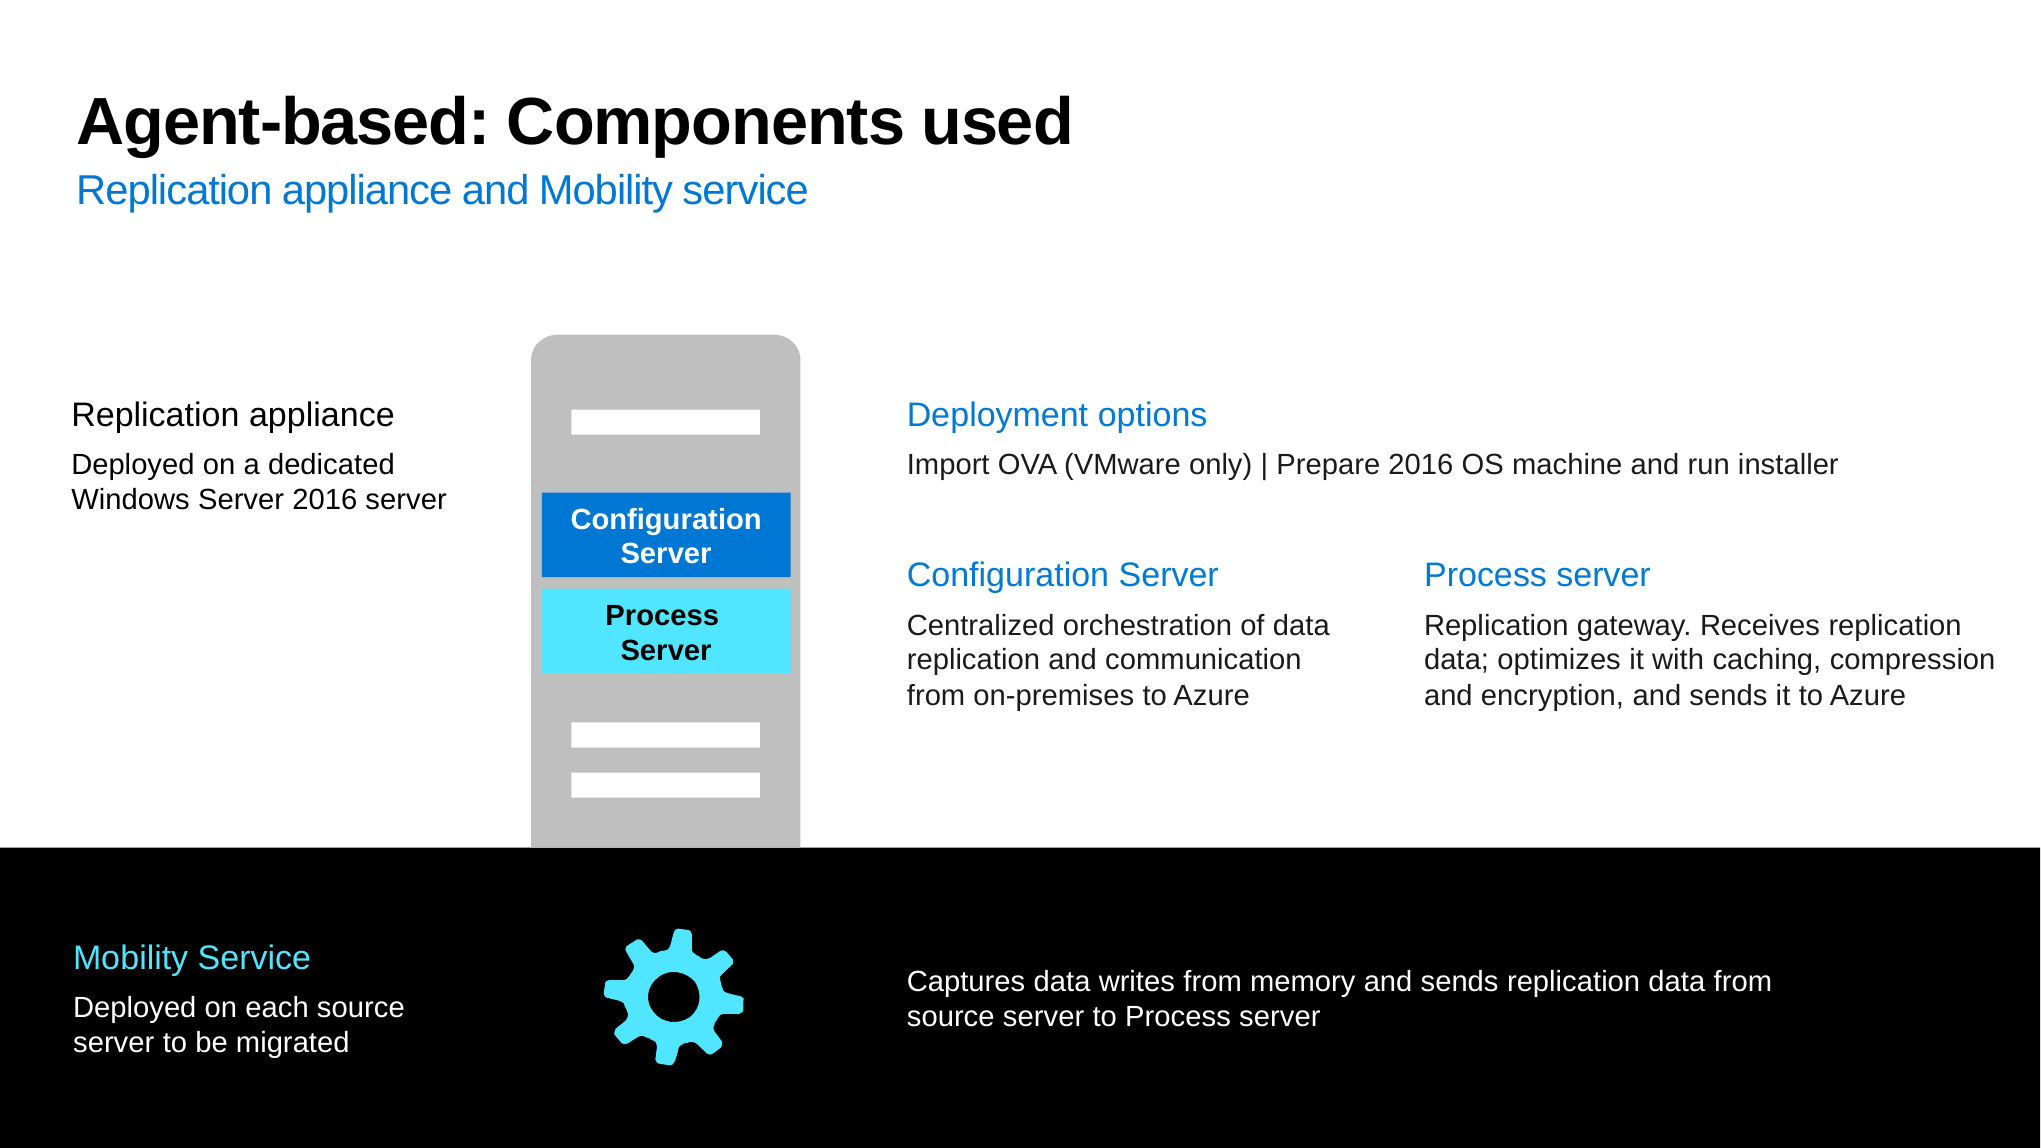

# Agent-based: Components used

Replication appliance and Mobility service

Configuration Server
Process
Server
Replication appliance
Deployed on a dedicated Windows Server 2016 server
Deployment options
Import OVA (VMware only) | Prepare 2016 OS machine and run installer
Configuration Server
Centralized orchestration of data replication and communication from on-premises to Azure

Process server
Replication gateway. Receives replication data; optimizes it with caching, compression and encryption, and sends it to Azure

Mobility Service
Deployed on each source server to be migrated

Captures data writes from memory and sends replication data from source server to Process server